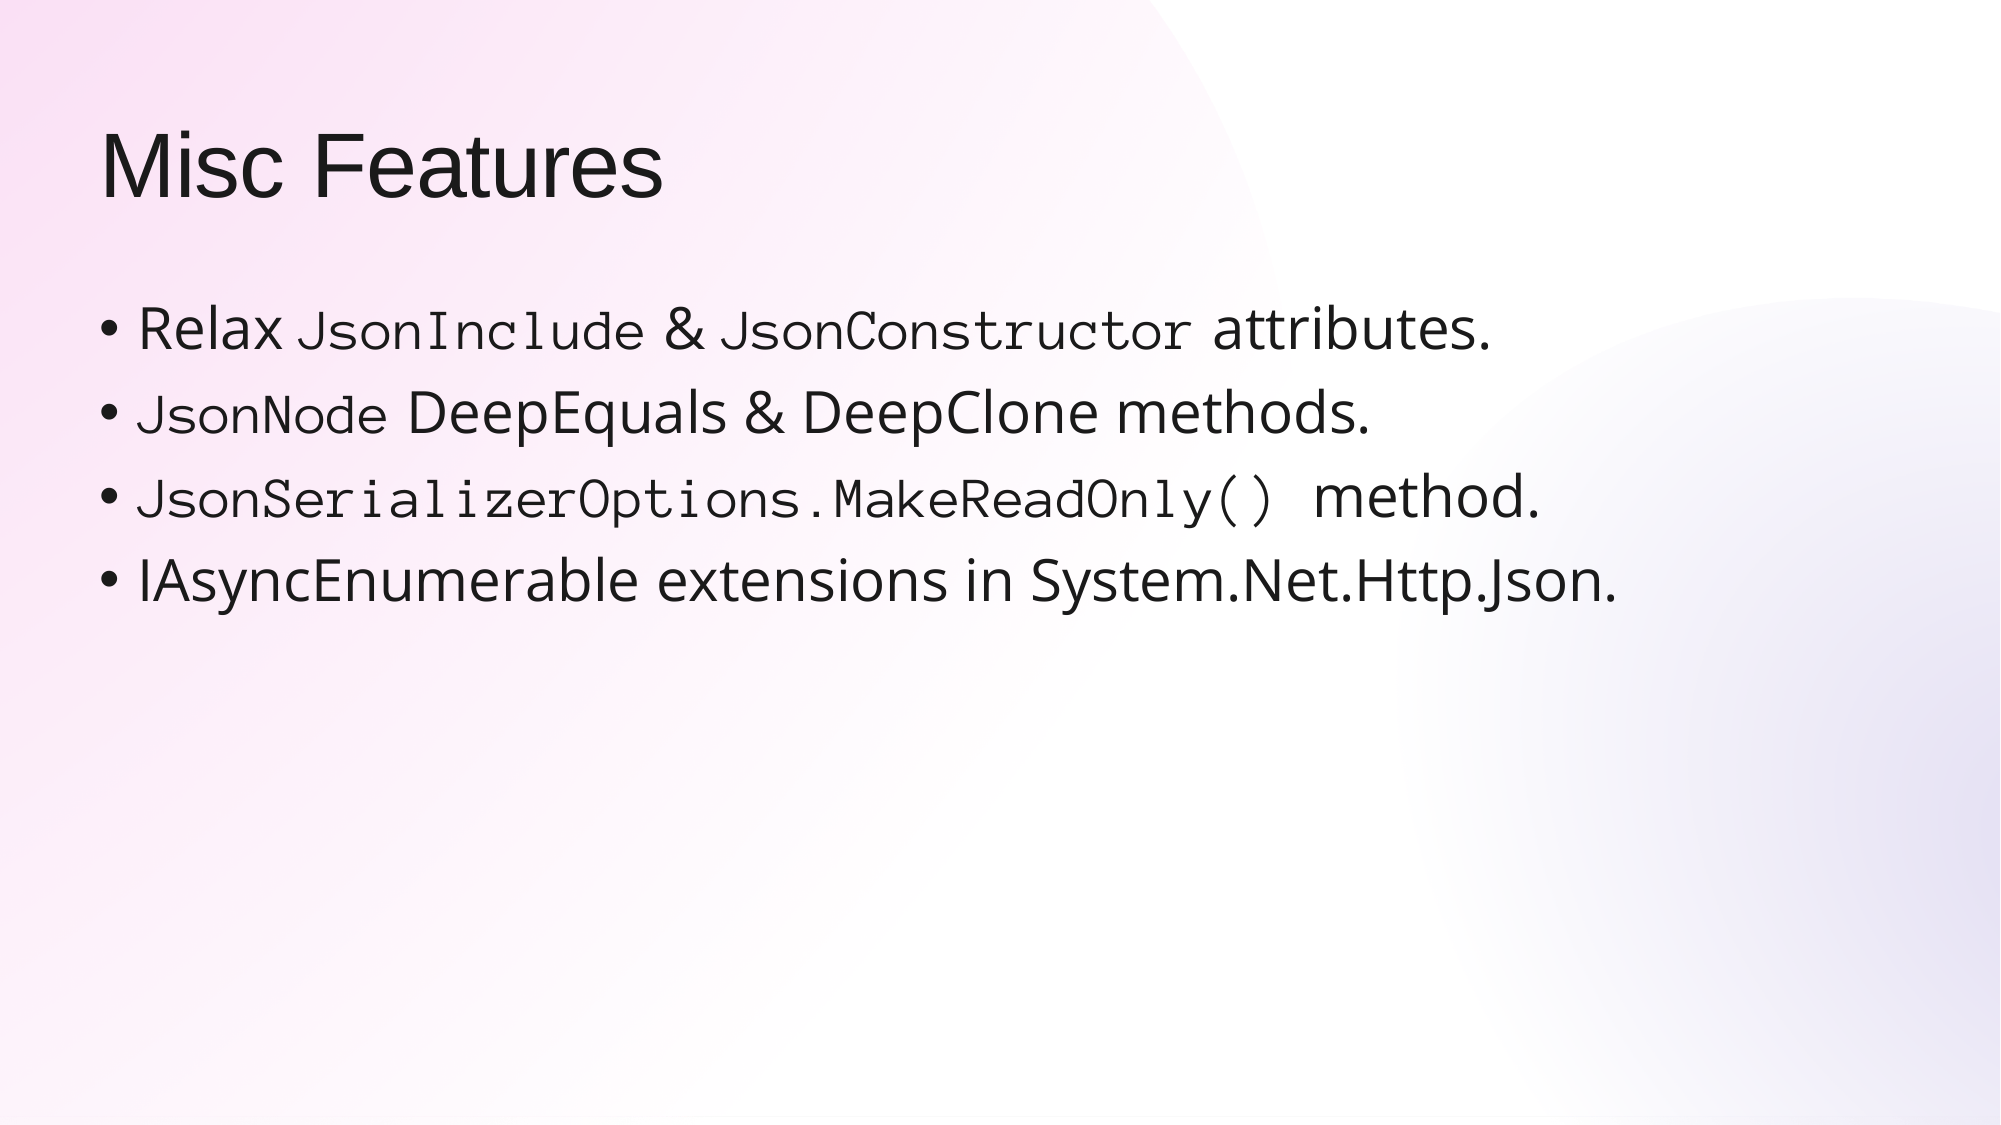

# Misc Features
Relax JsonInclude & JsonConstructor attributes.
JsonNode DeepEquals & DeepClone methods.
JsonSerializerOptions.MakeReadOnly() method.
IAsyncEnumerable extensions in System.Net.Http.Json.